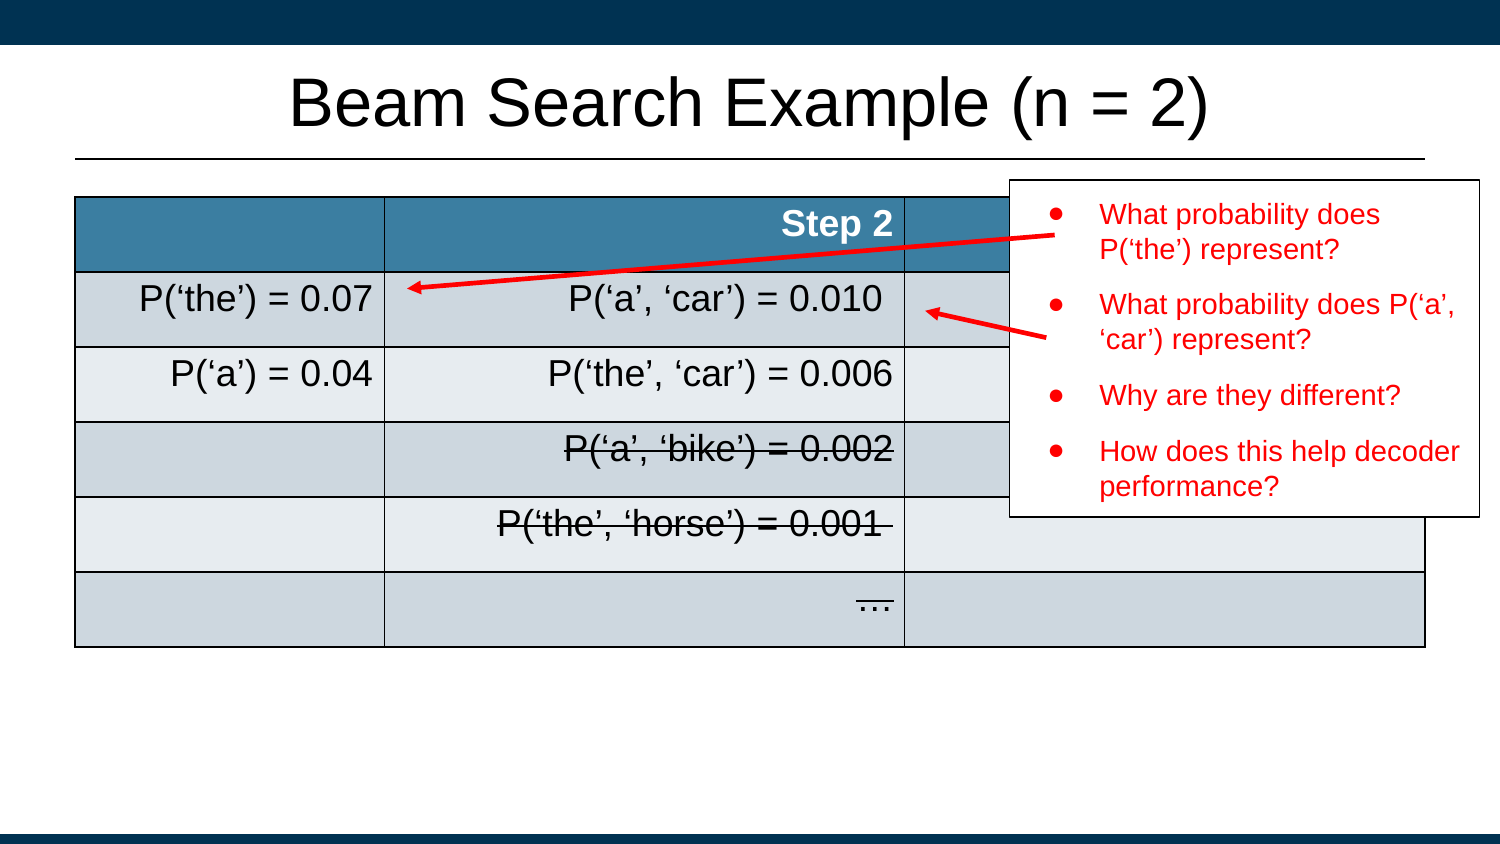

# Beam Search Example (n = 2)
What probability does P(‘the’) represent?
What probability does P(‘a’, ‘car’) represent?
Why are they different?
How does this help decoder performance?
|  | Step 2 |  |
| --- | --- | --- |
| P(‘the’) = 0.07 | P(‘a’, ‘car’) = 0.010 |  |
| P(‘a’) = 0.04 | P(‘the’, ‘car’) = 0.006 |  |
|  | P(‘a’, ‘bike’) = 0.002 |  |
|  | P(‘the’, ‘horse’) = 0.001 |  |
|  | … |  |